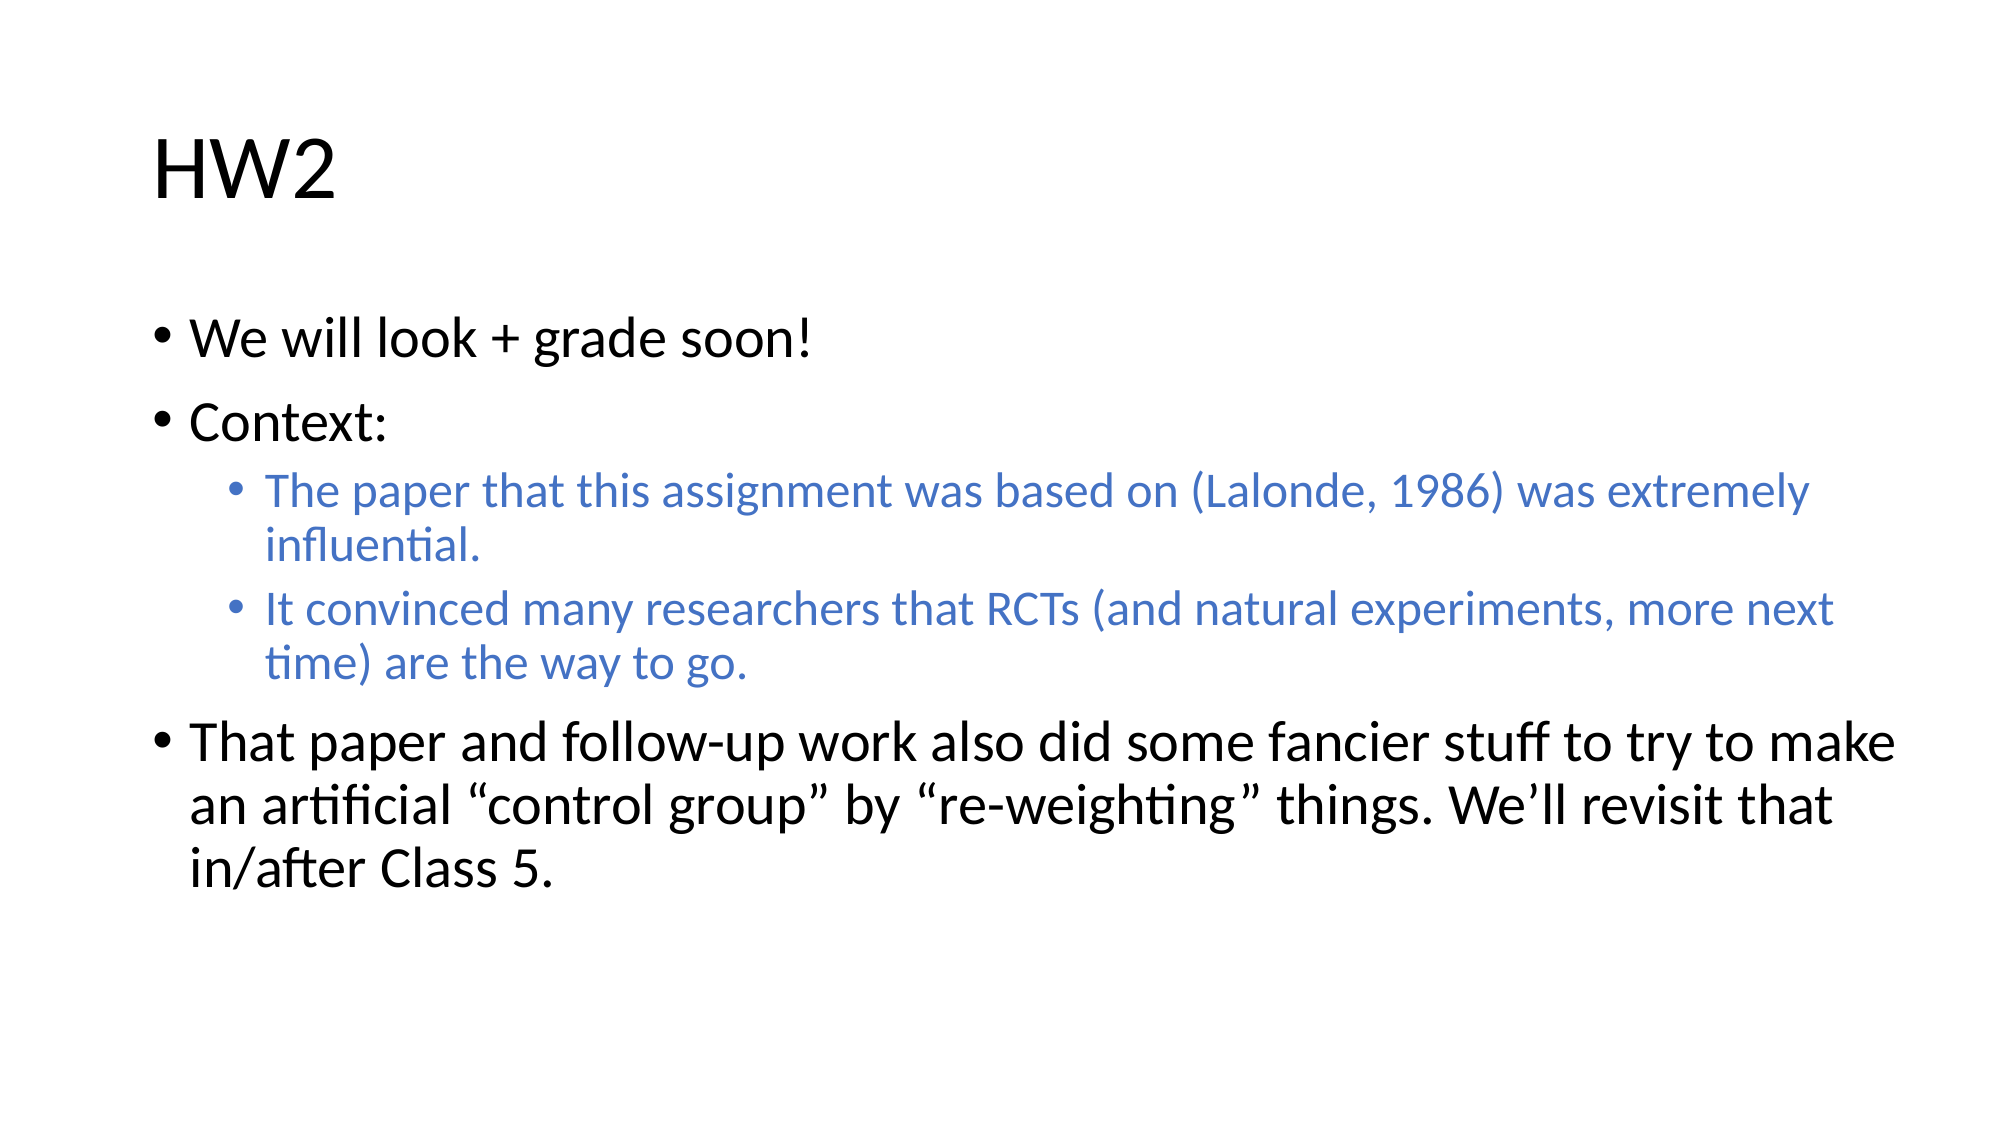

# HW2
We will look + grade soon!
Context:
The paper that this assignment was based on (Lalonde, 1986) was extremely influential.
It convinced many researchers that RCTs (and natural experiments, more next time) are the way to go.
That paper and follow-up work also did some fancier stuff to try to make an artificial “control group” by “re-weighting” things. We’ll revisit that in/after Class 5.